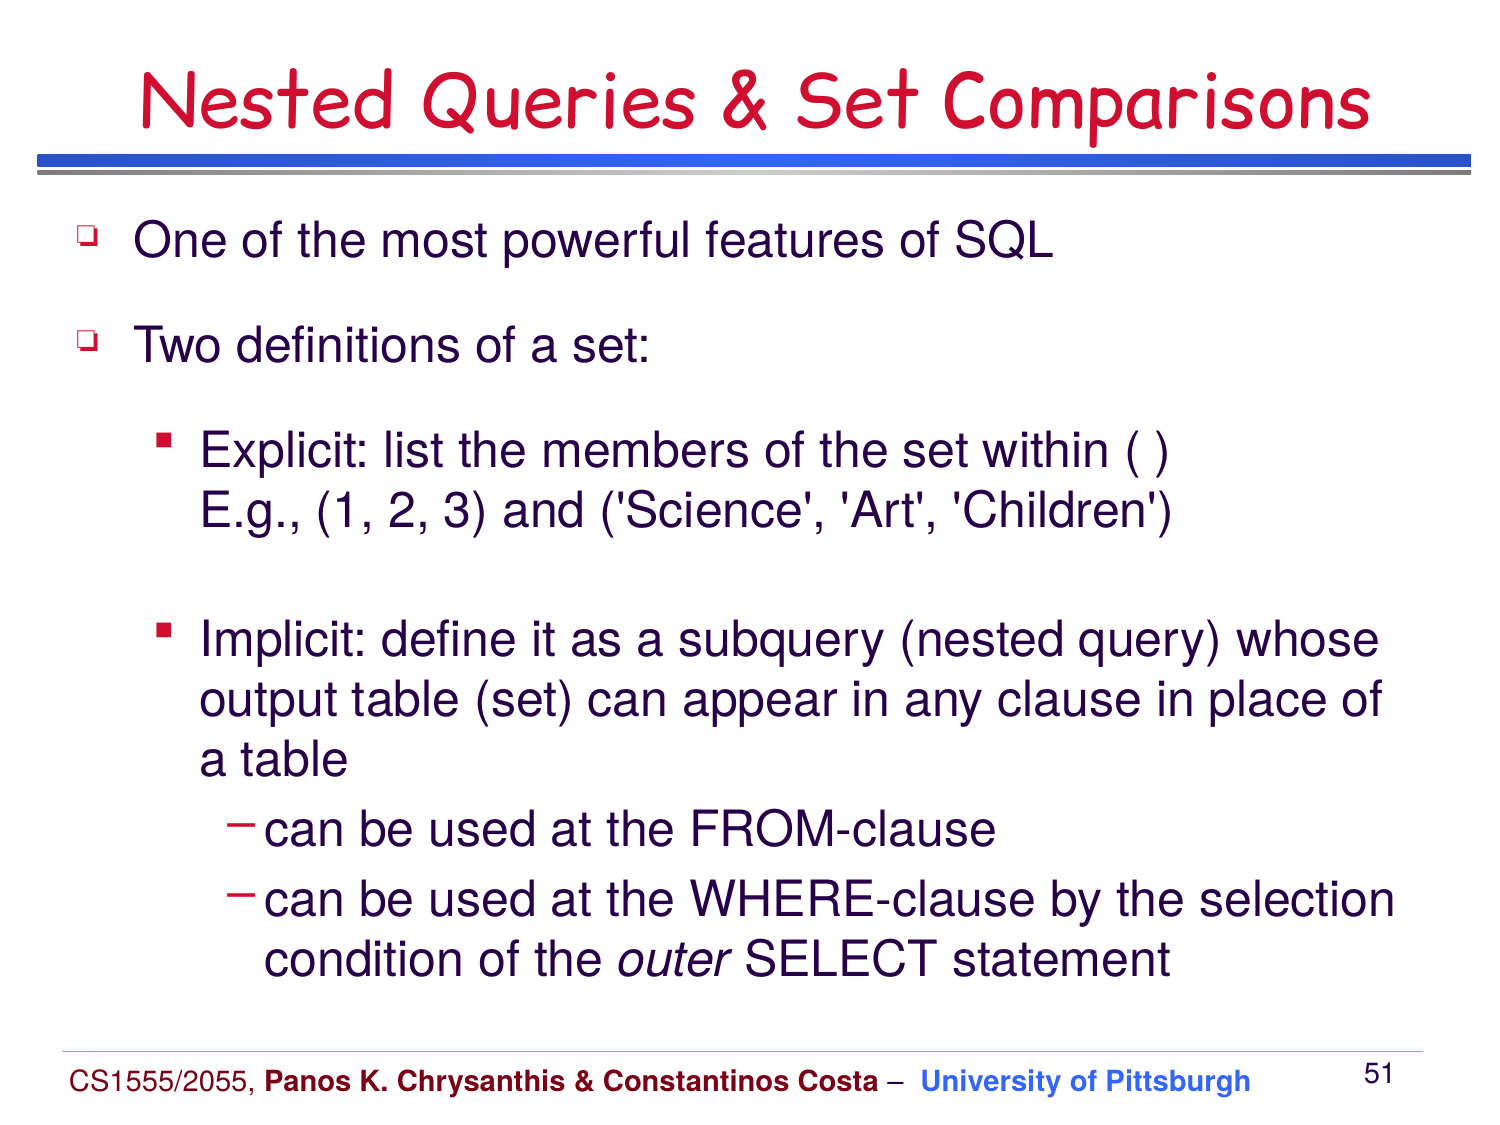

# Nested Queries & Set Comparisons
One of the most powerful features of SQL

Two definitions of a set:

Explicit: list the members of the set within ( )
E.g., (1, 2, 3) and ('Science', 'Art', 'Children')

Implicit: define it as a subquery (nested query) whose output table (set) can appear in any clause in place of a table
can be used at the FROM-clause
can be used at the WHERE-clause by the selection condition of the outer SELECT statement